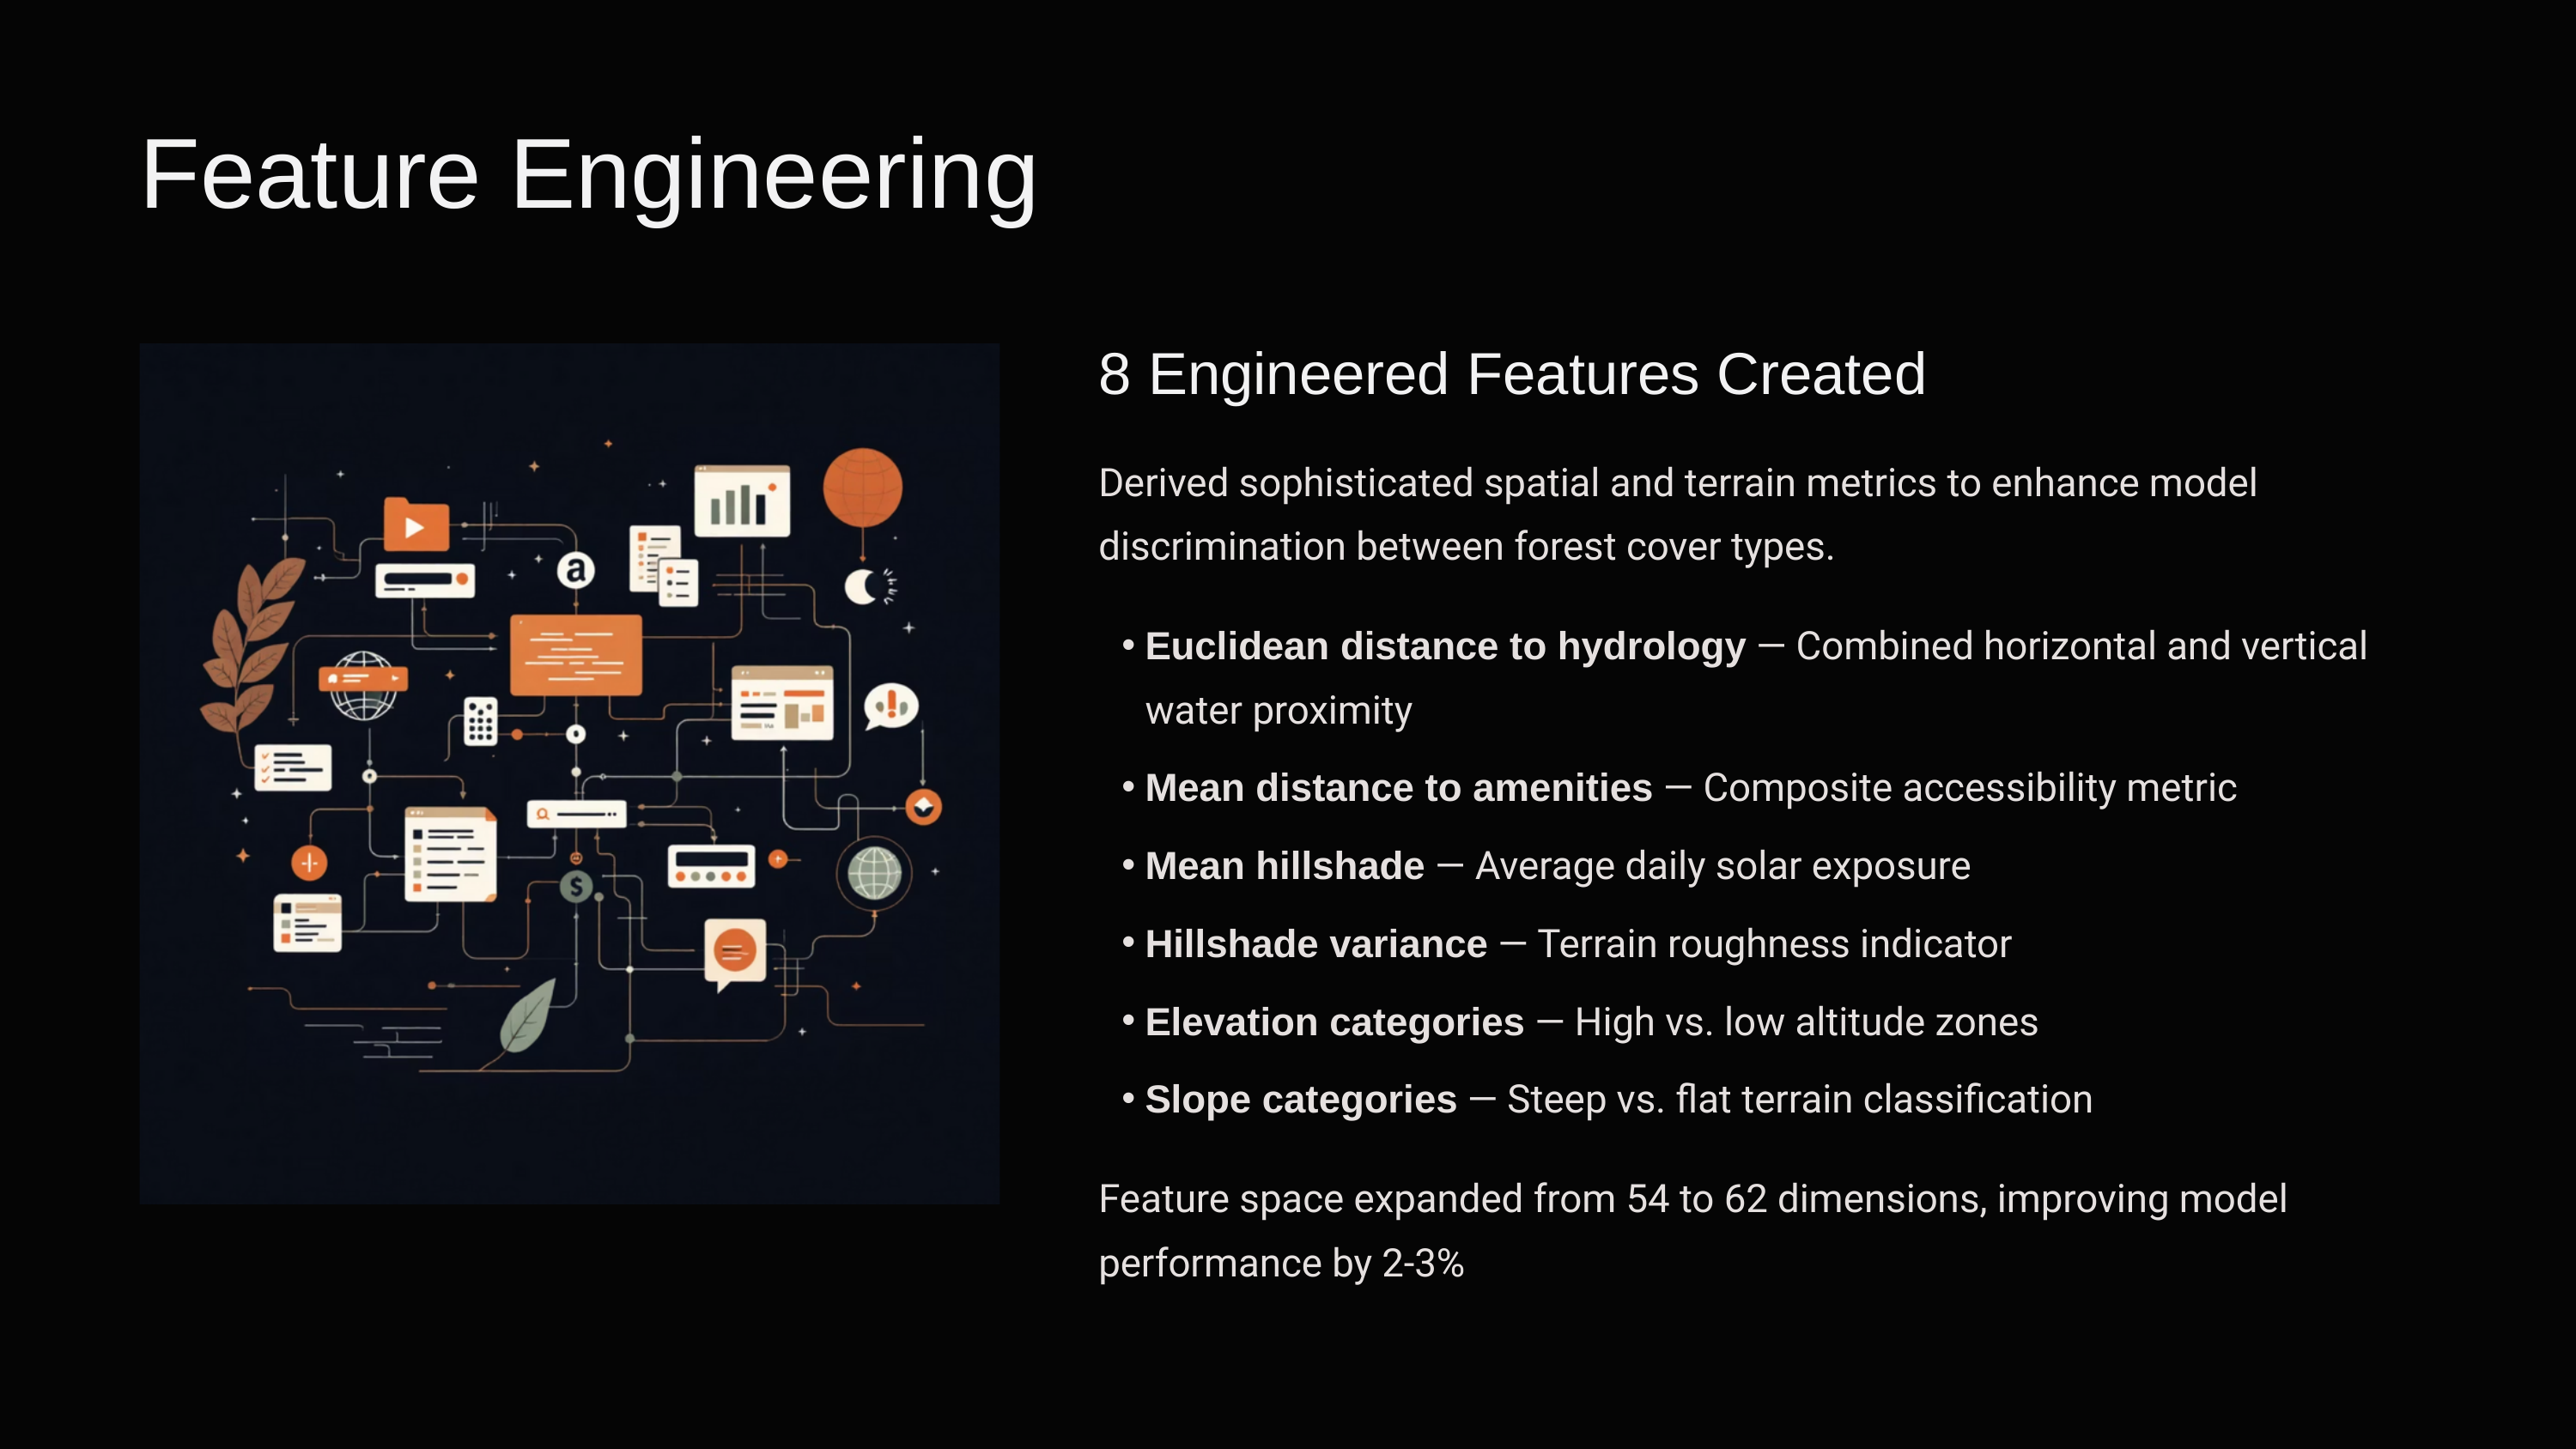

Feature Engineering
8 Engineered Features Created

Derived sophisticated spatial and terrain metrics to enhance model discrimination between forest cover types.
Euclidean distance to hydrology — Combined horizontal and vertical water proximity
Mean distance to amenities — Composite accessibility metric
Mean hillshade — Average daily solar exposure
Hillshade variance — Terrain roughness indicator
Elevation categories — High vs. low altitude zones
Slope categories — Steep vs. flat terrain classification
Feature space expanded from 54 to 62 dimensions, improving model performance by 2-3%